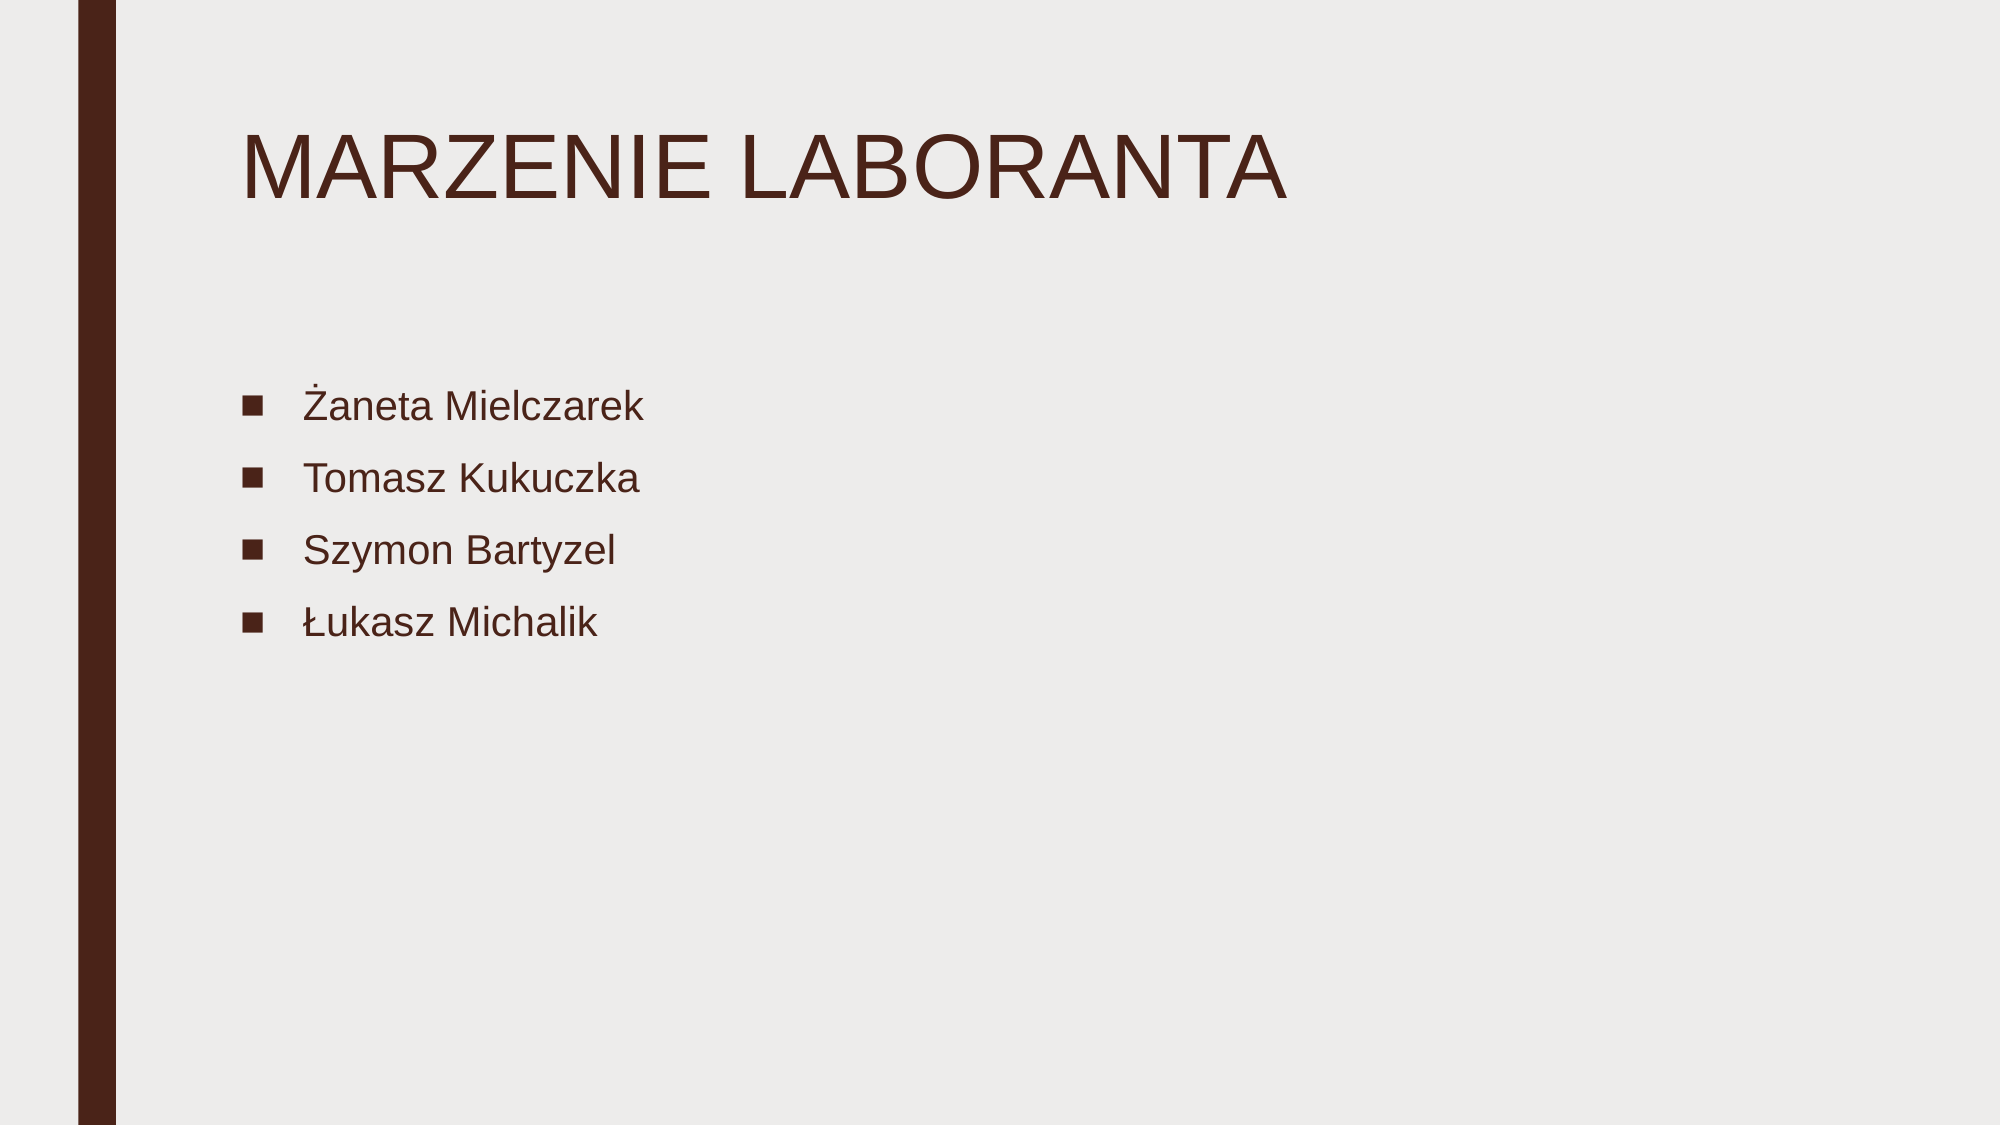

# MARZENIE LABORANTA
Żaneta Mielczarek
Tomasz Kukuczka
Szymon Bartyzel
Łukasz Michalik